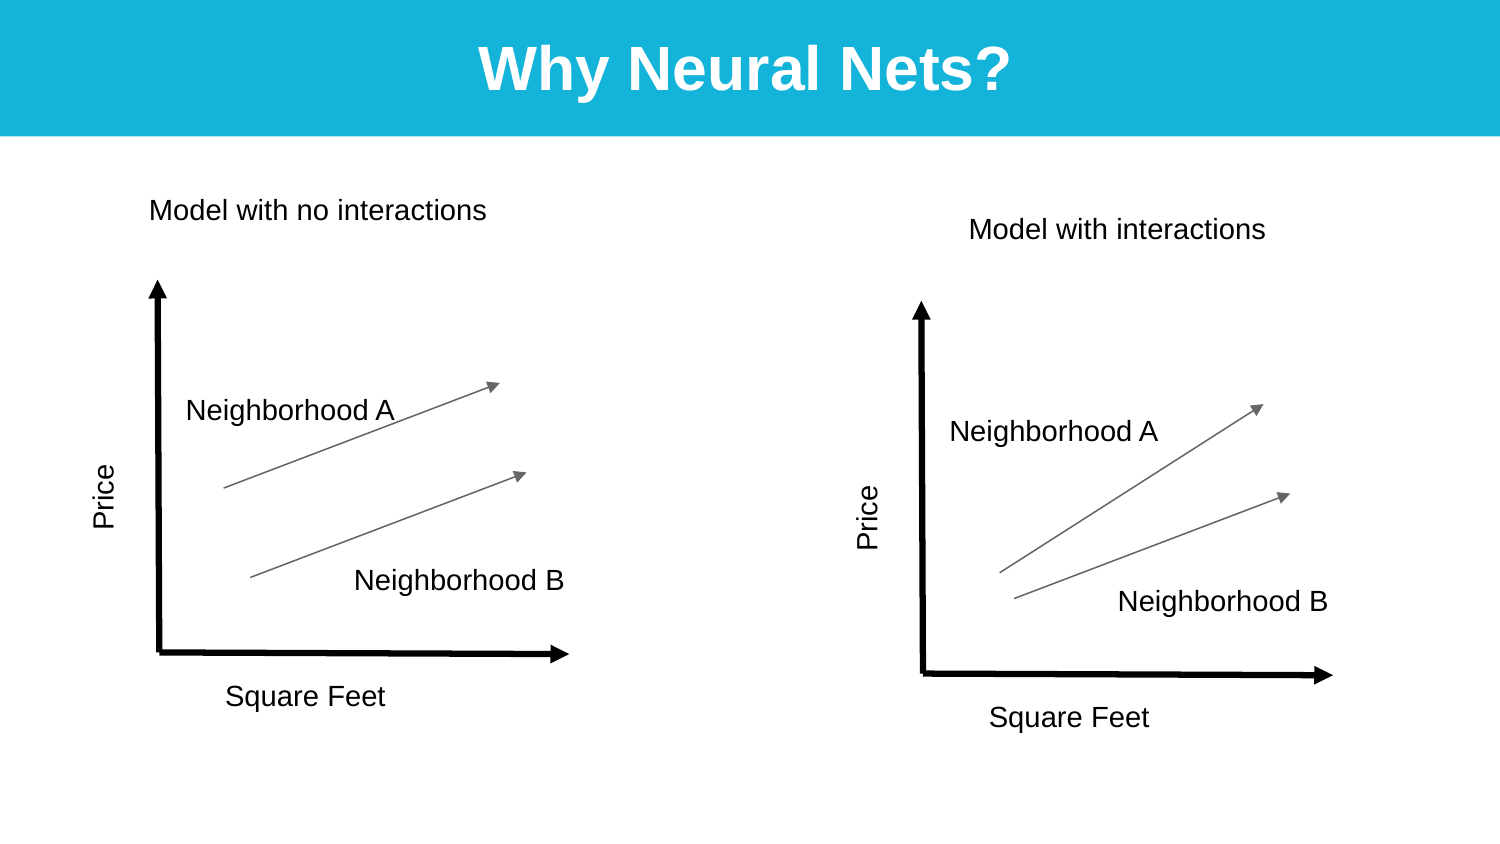

Why Neural Nets?
Model with no interactions
Model with interactions
Neighborhood A
Neighborhood A
Price
Price
Neighborhood B
Neighborhood B
Square Feet
Square Feet